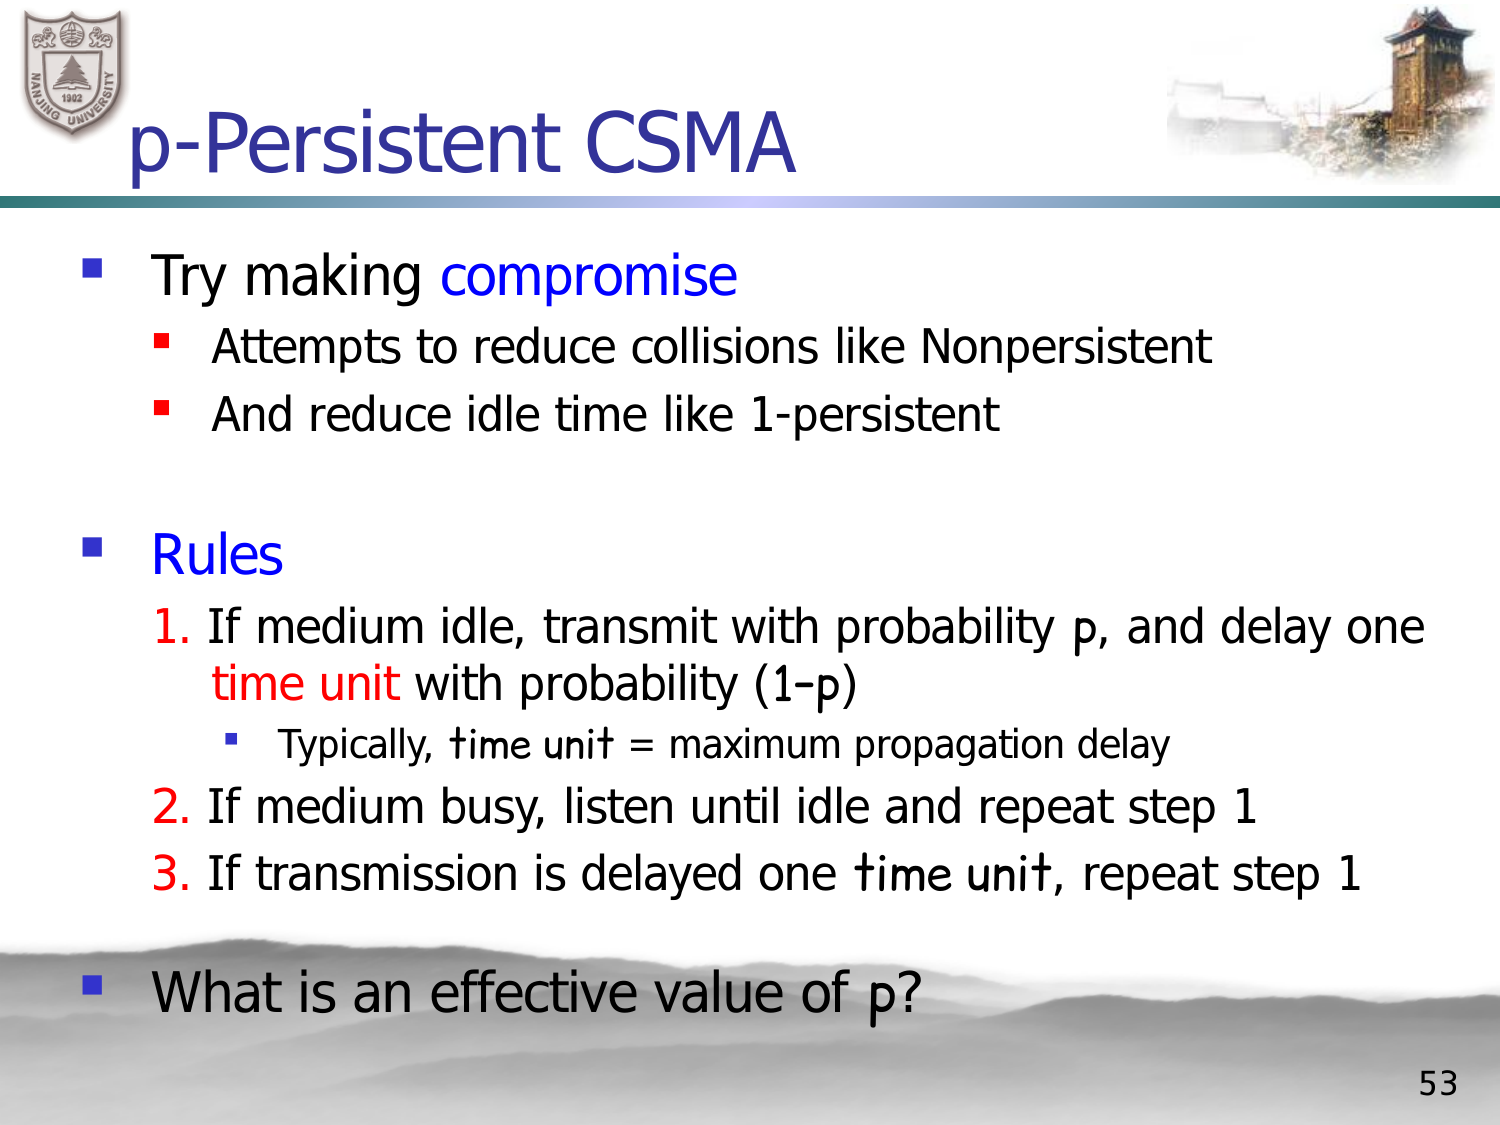

# p-Persistent CSMA
Try making compromise
Attempts to reduce collisions like Nonpersistent
And reduce idle time like 1-persistent

Rules
1. If medium idle, transmit with probability p, and delay one time unit with probability (1–p)
Typically, time unit = maximum propagation delay
2. If medium busy, listen until idle and repeat step 1
3. If transmission is delayed one time unit, repeat step 1

What is an effective value of p?
53